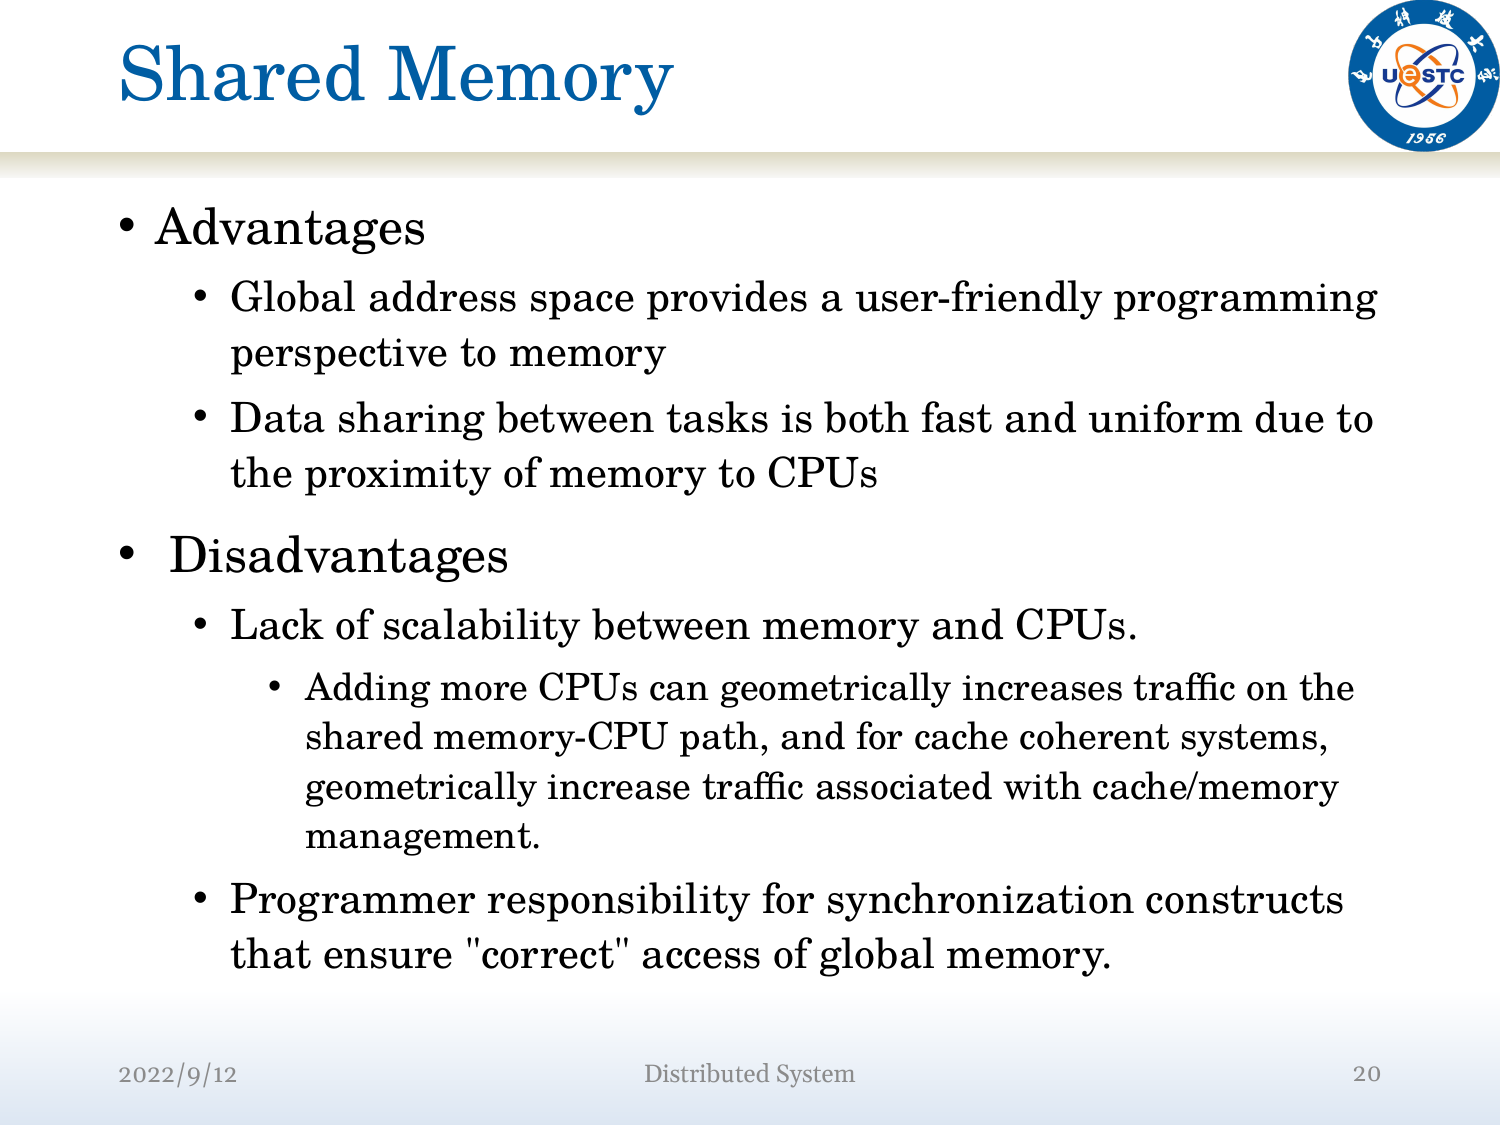

# Shared Memory
Advantages
Global address space provides a user-friendly programming perspective to memory
Data sharing between tasks is both fast and uniform due to the proximity of memory to CPUs
 Disadvantages
Lack of scalability between memory and CPUs.
Adding more CPUs can geometrically increases traffic on the shared memory-CPU path, and for cache coherent systems, geometrically increase traffic associated with cache/memory management.
Programmer responsibility for synchronization constructs that ensure "correct" access of global memory.
2022/9/12
Distributed System
20